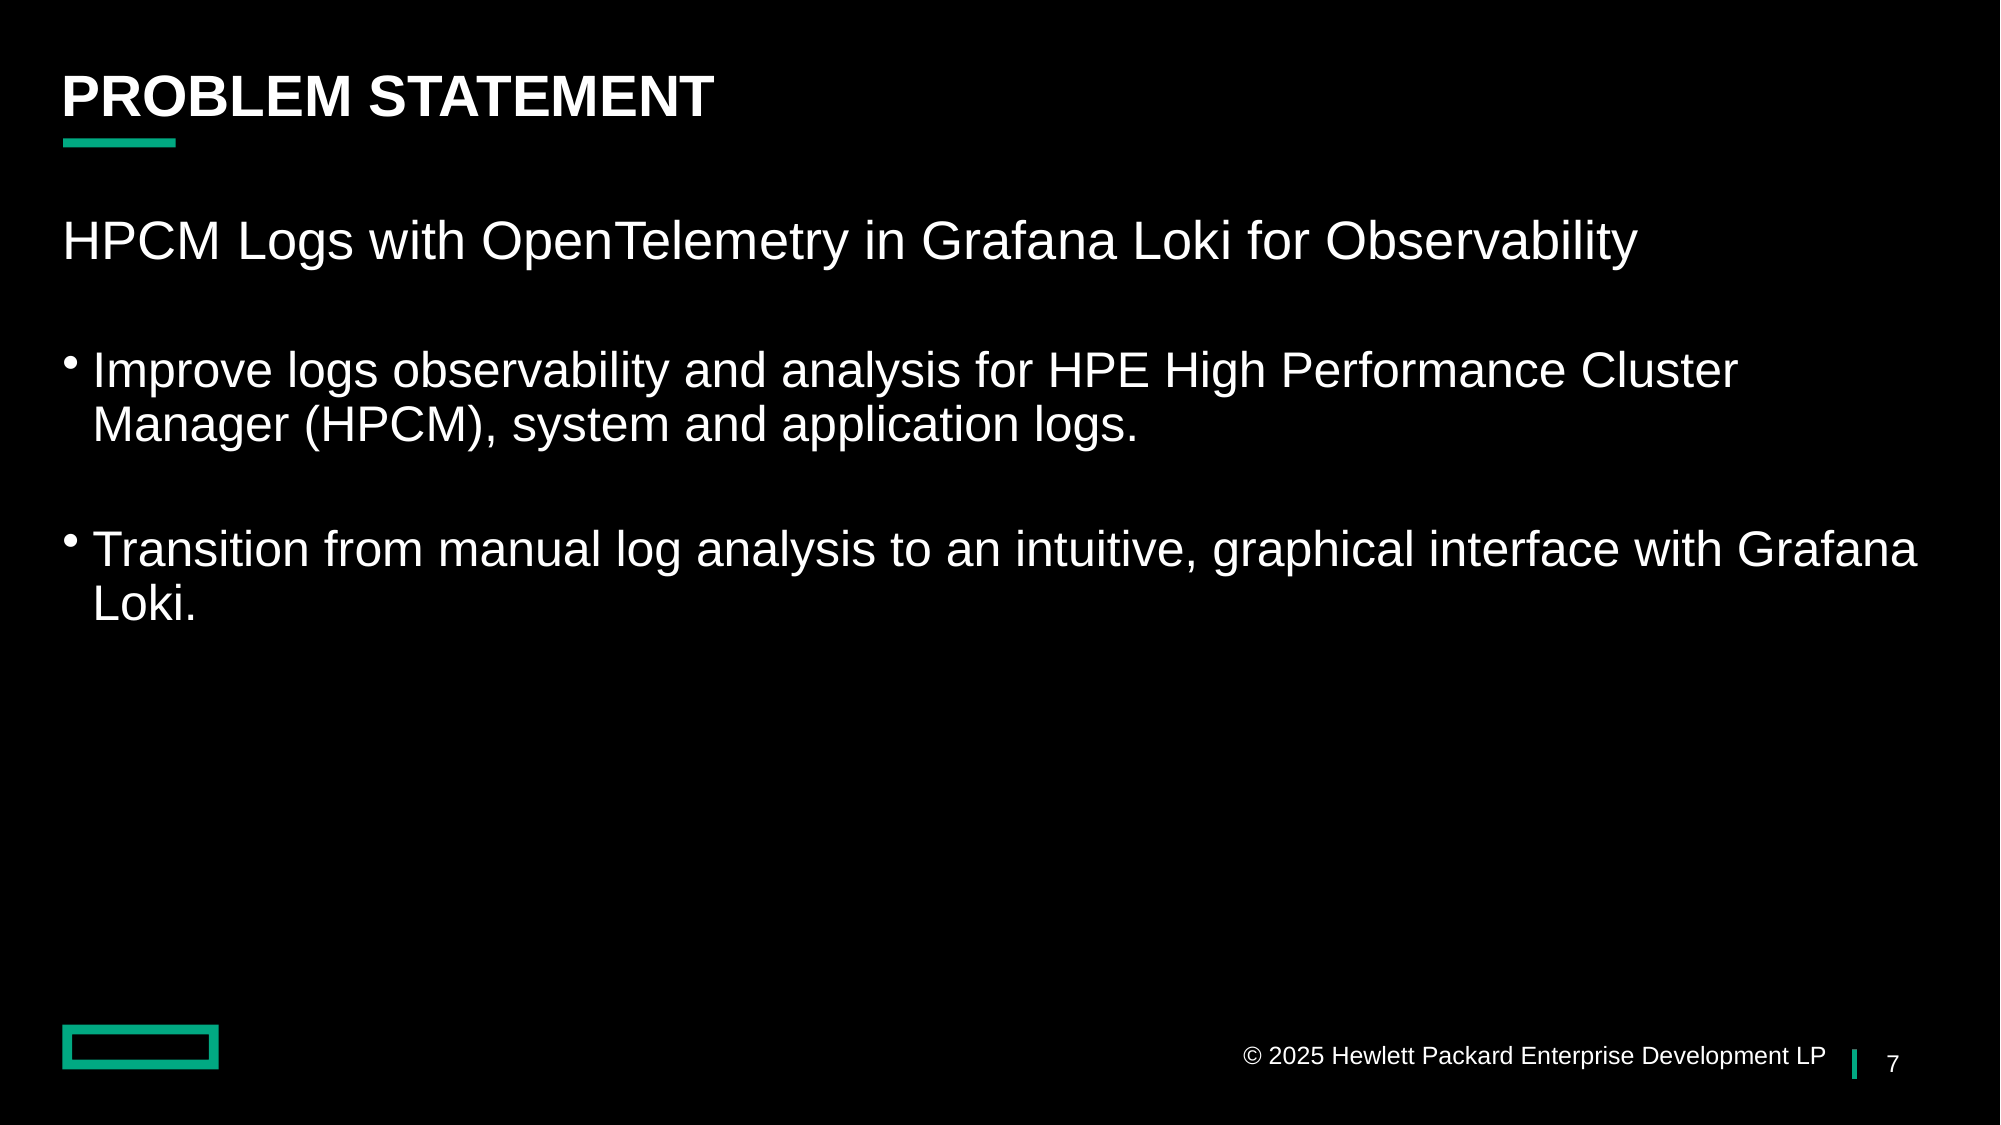

# PROBLEM STATEMENT
HPCM Logs with OpenTelemetry in Grafana Loki for Observability
Improve logs observability and analysis for HPE High Performance Cluster Manager (HPCM), system and application logs.

Transition from manual log analysis to an intuitive, graphical interface with Grafana Loki.

© 2025 Hewlett Packard Enterprise Development LP
7